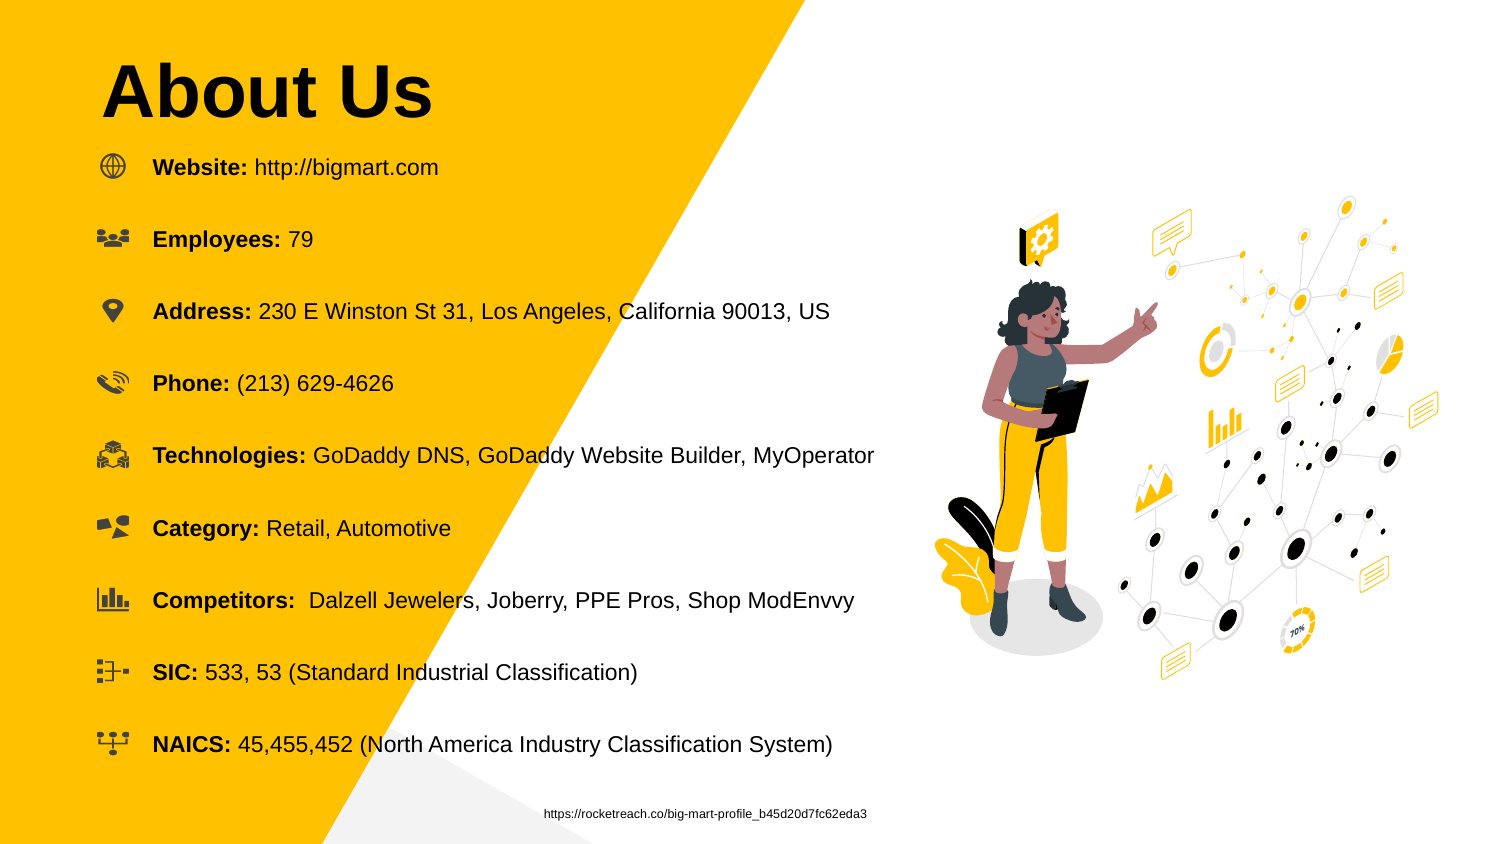

# About Us
Website: http://bigmart.com
Employees: 79
Address: 230 E Winston St 31, Los Angeles, California 90013, US
Phone: (213) 629-4626
Technologies: GoDaddy DNS, GoDaddy Website Builder, MyOperator
Category: Retail, Automotive
Competitors:  Dalzell Jewelers, Joberry, PPE Pros, Shop ModEnvvy
SIC: 533, 53 (Standard Industrial Classification)
NAICS: 45,455,452 (North America Industry Classification System)

https://rocketreach.co/big-mart-profile_b45d20d7fc62eda3